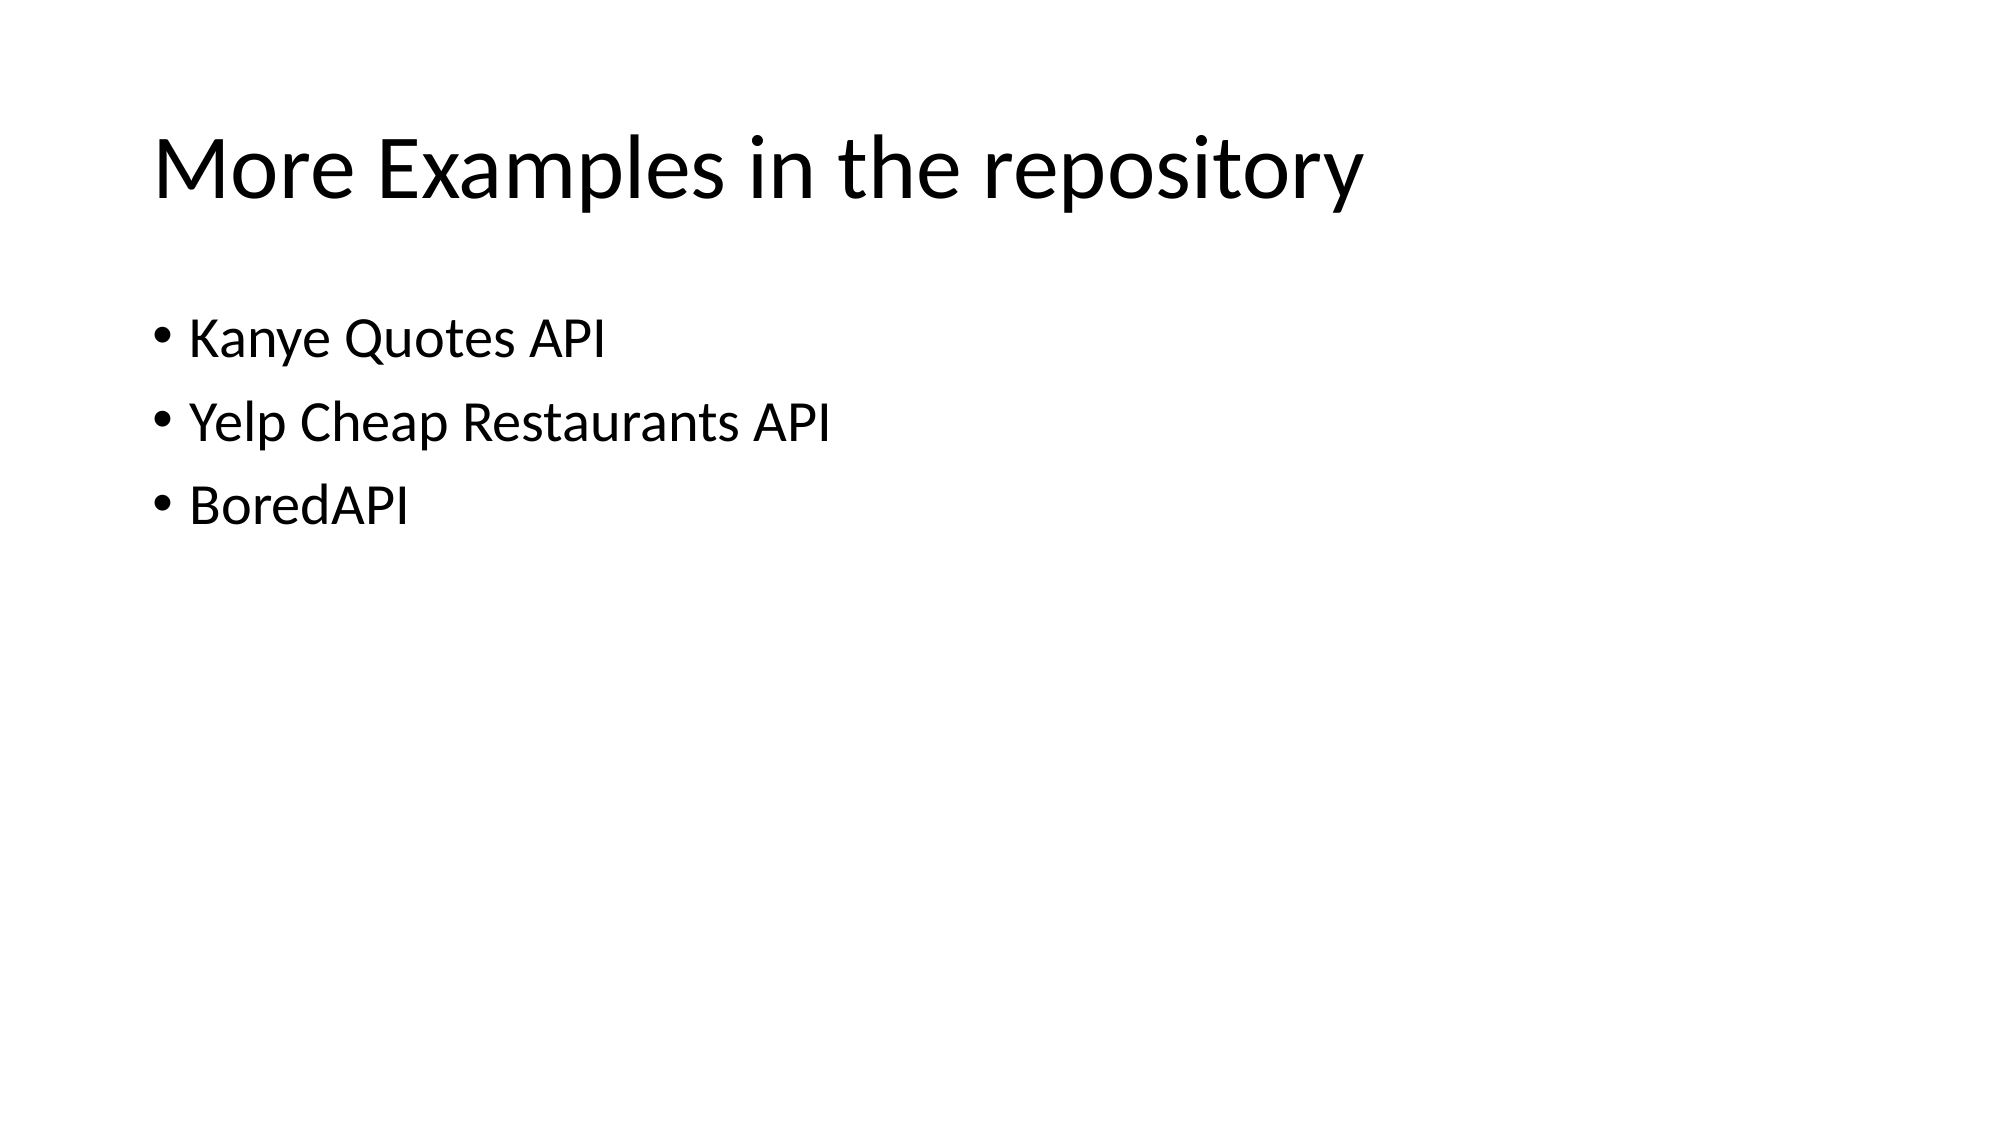

# More Examples in the repository
Kanye Quotes API
Yelp Cheap Restaurants API
BoredAPI